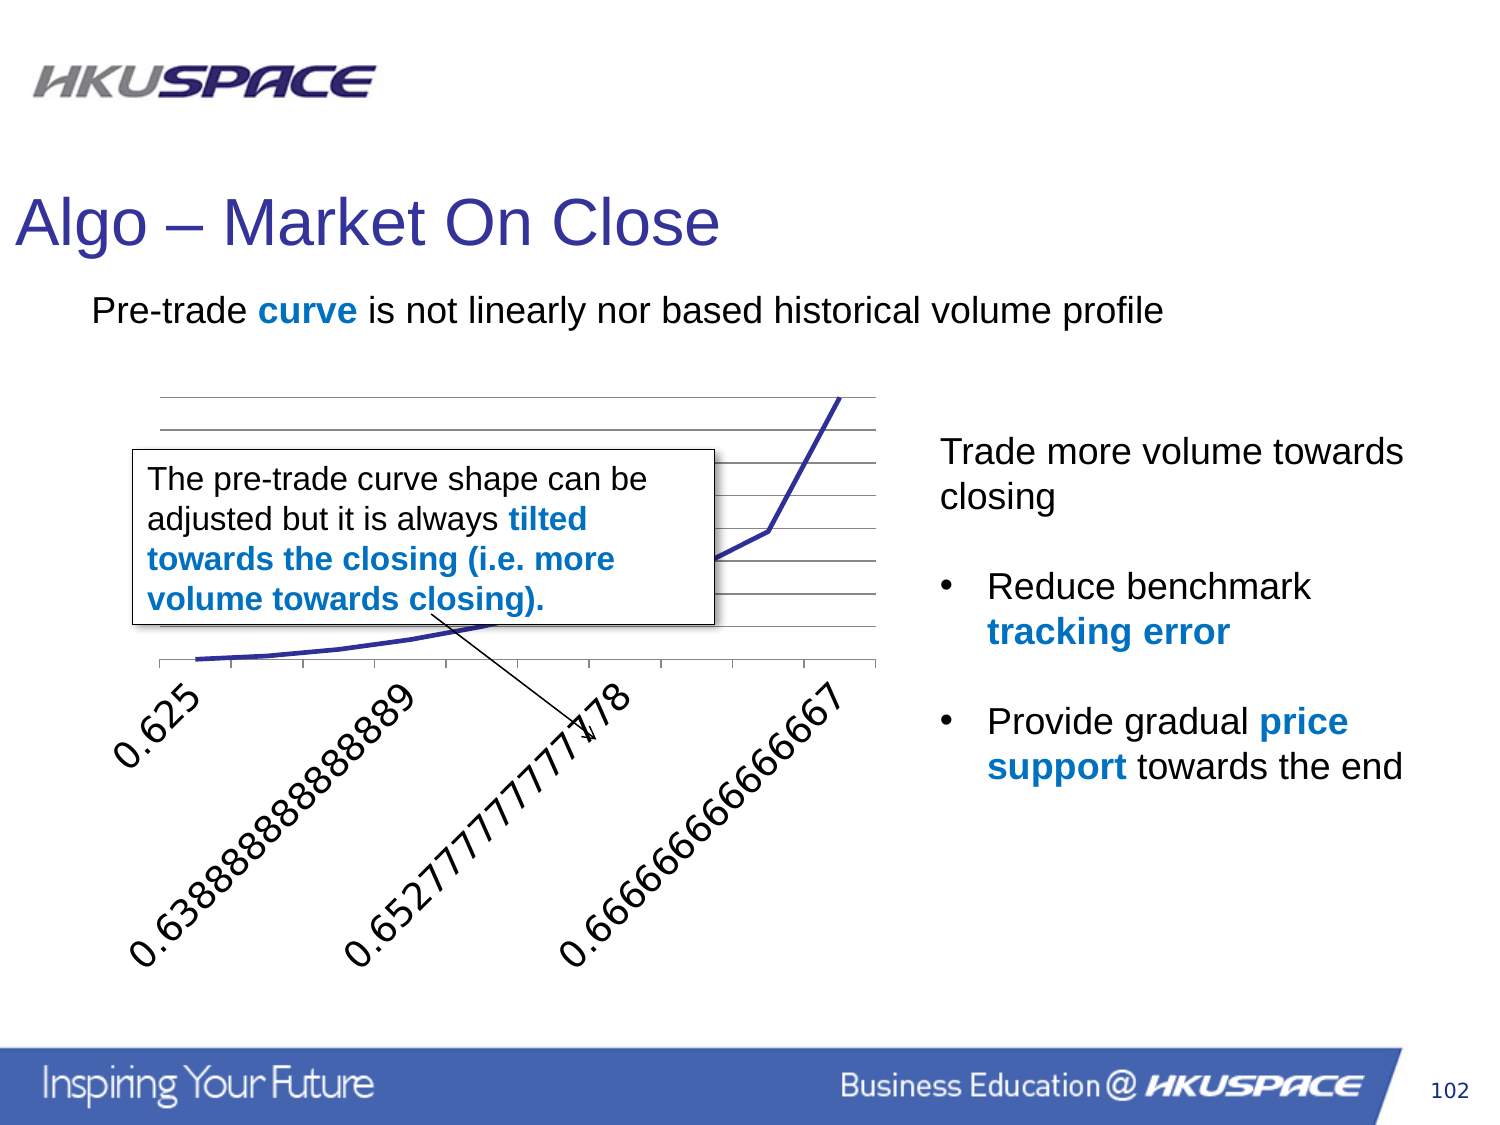

Algo – Market On Close
Pre-trade curve is not linearly nor based historical volume profile

### Chart

| Category | Series 2 |
|---|---|
| 0.625 | 0.0 |
|  | 1.0 |
|  | 3.0 |
| 0.63888888888888895 | 6.0 |
|  | 10.0 |
|  | 15.0 |
| 0.65277777777777779 | 21.0 |
|  | 28.0 |
|  | 39.0 |
| 0.66666666666666663 | 80.0 |
The pre-trade curve shape can be adjusted but it is always tilted towards the closing (i.e. more volume towards closing).
Trade more volume towards closing

Reduce benchmark tracking error
Provide gradual price support towards the end

102